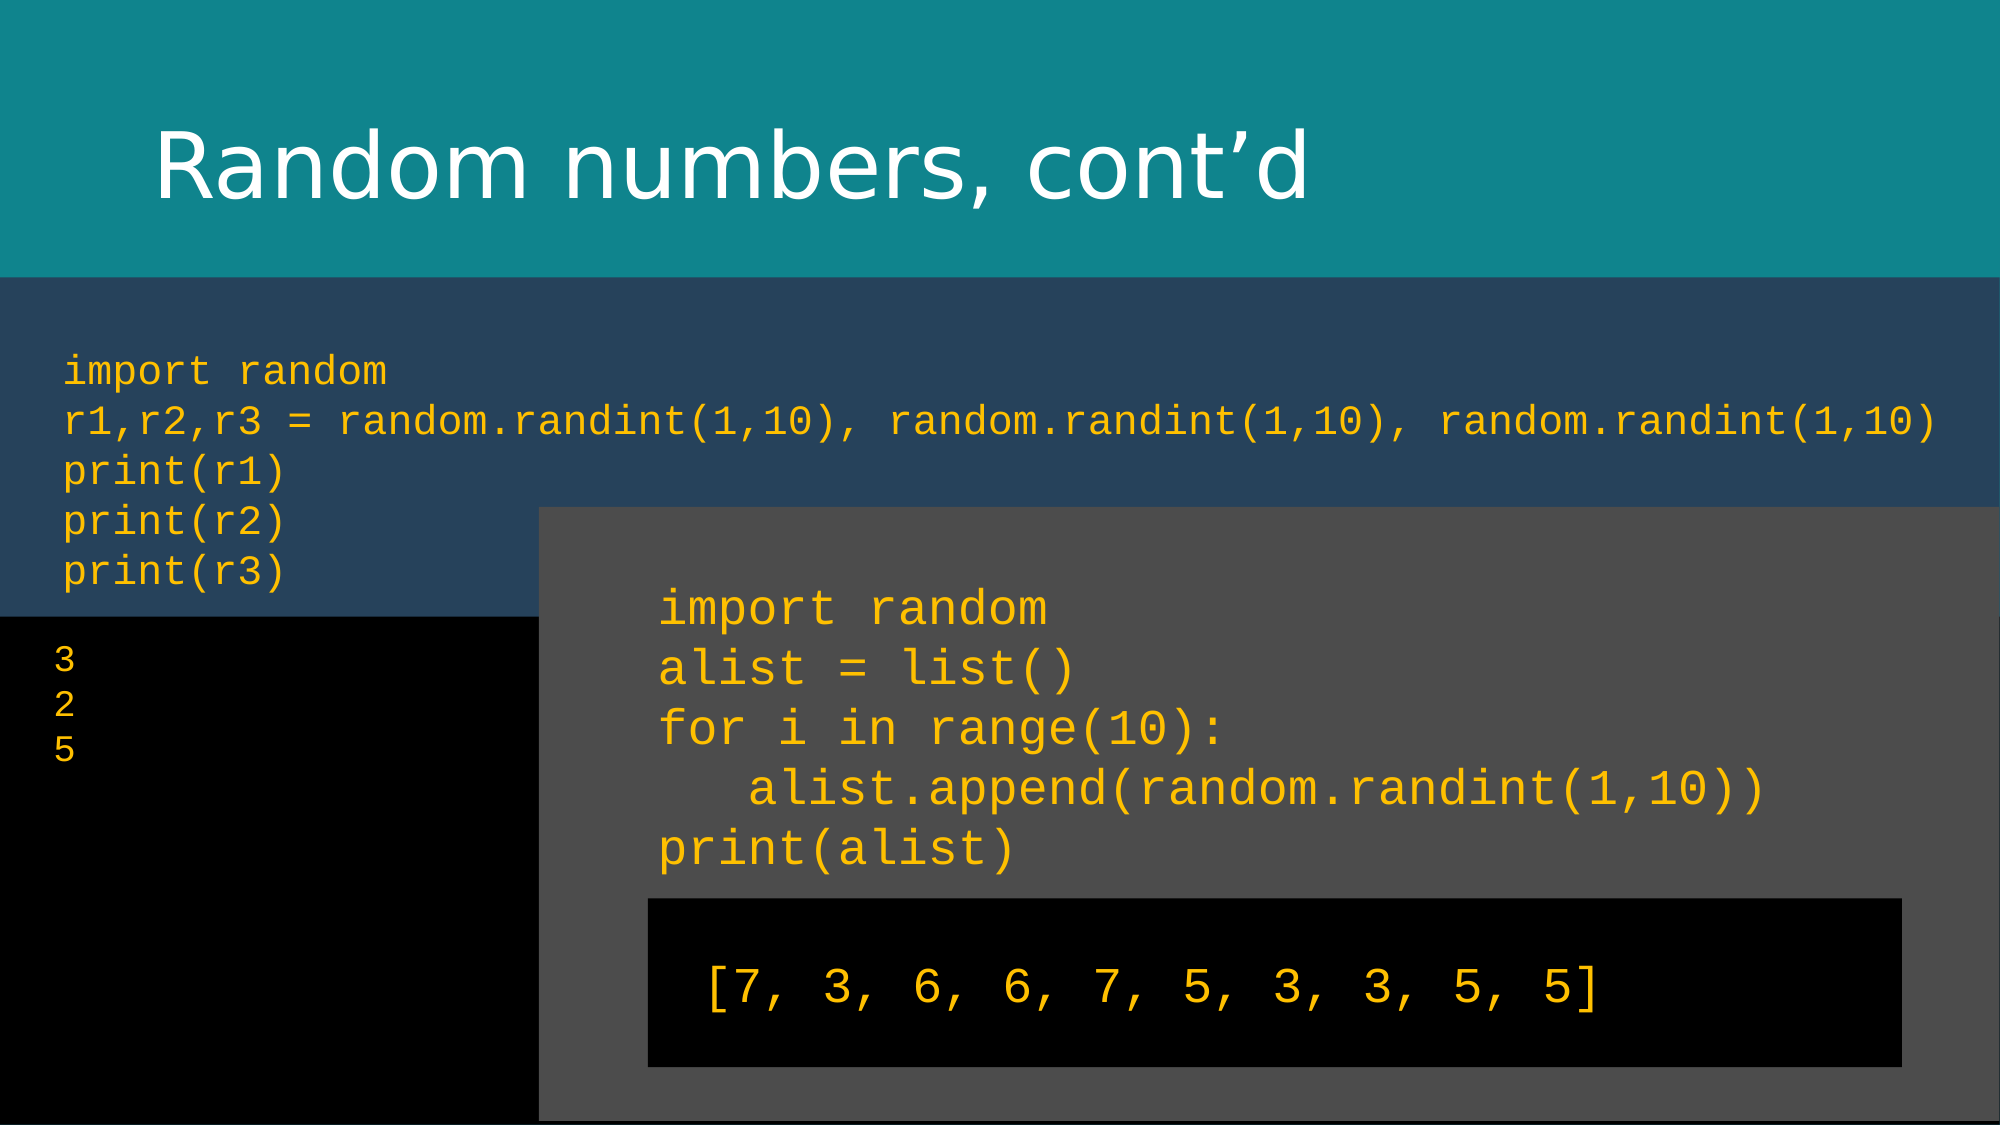

# Random numbers, cont’d

import random
r1,r2,r3 = random.randint(1,10), random.randint(1,10), random.randint(1,10)
print(r1)
print(r2)
print(r3)

import random
alist = list()
for i in range(10):
   alist.append(random.randint(1,10))
print(alist)

3
2
5

[7, 3, 6, 6, 7, 5, 3, 3, 5, 5]